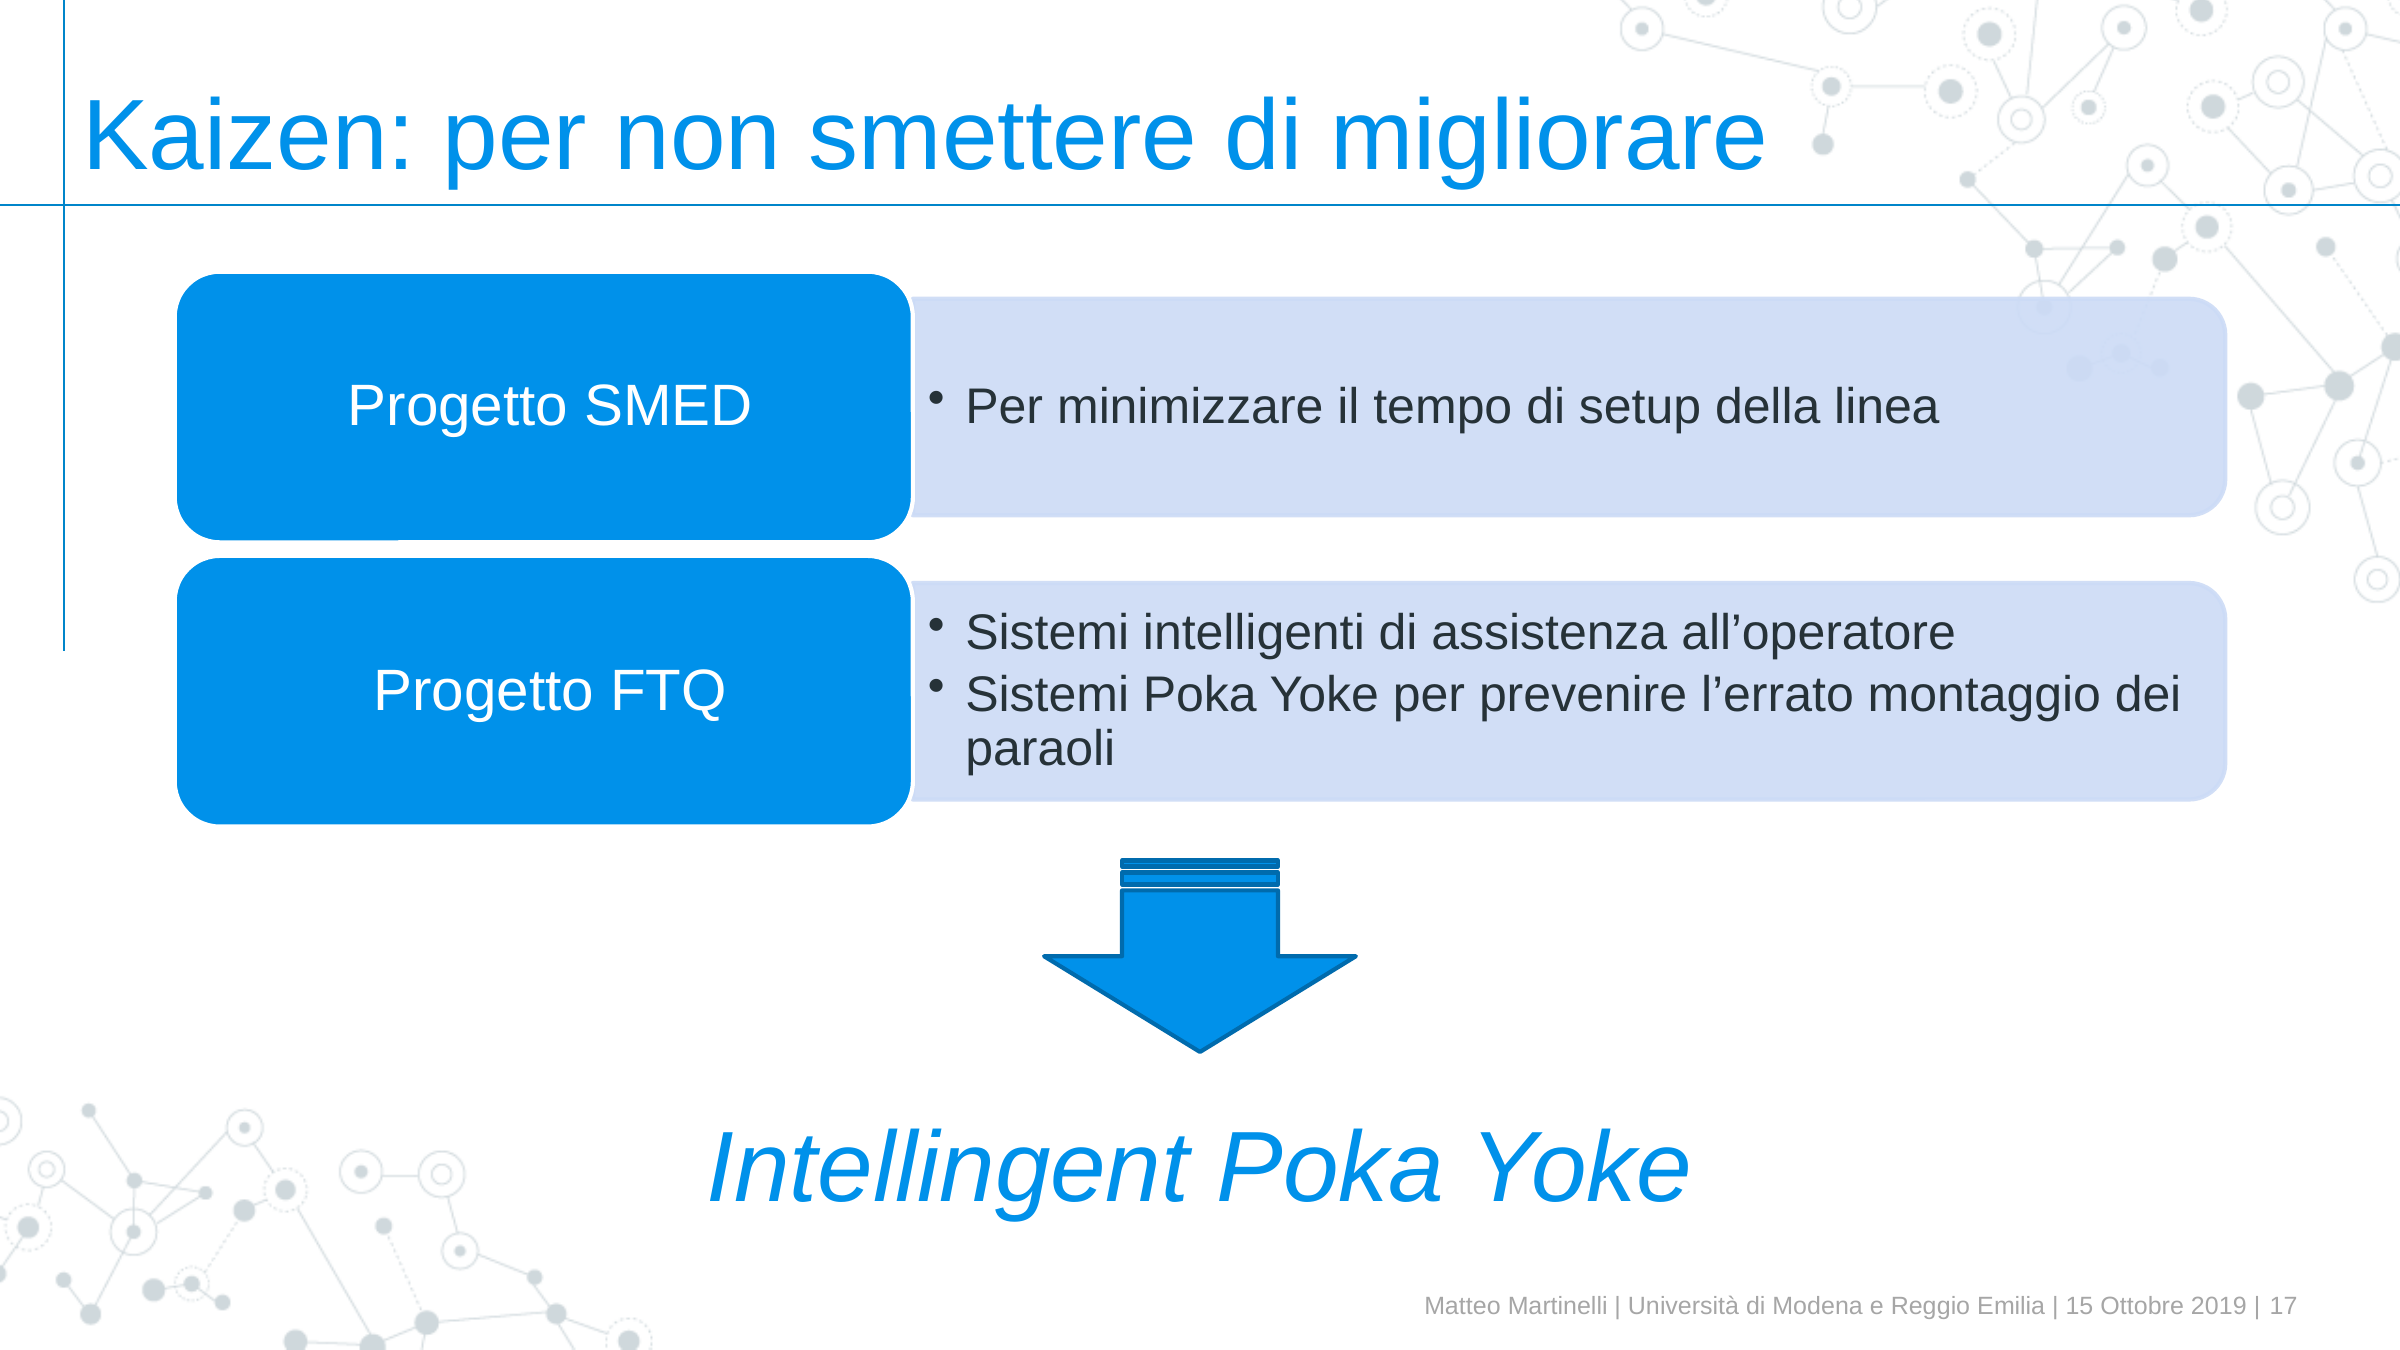

# Kaizen: per non smettere di migliorare
Per minimizzare il tempo di setup della linea
Progetto SMED
Sistemi intelligenti di assistenza all’operatore
Sistemi Poka Yoke per prevenire l’errato montaggio dei paraoli
Progetto FTQ

Intellingent Poka Yoke